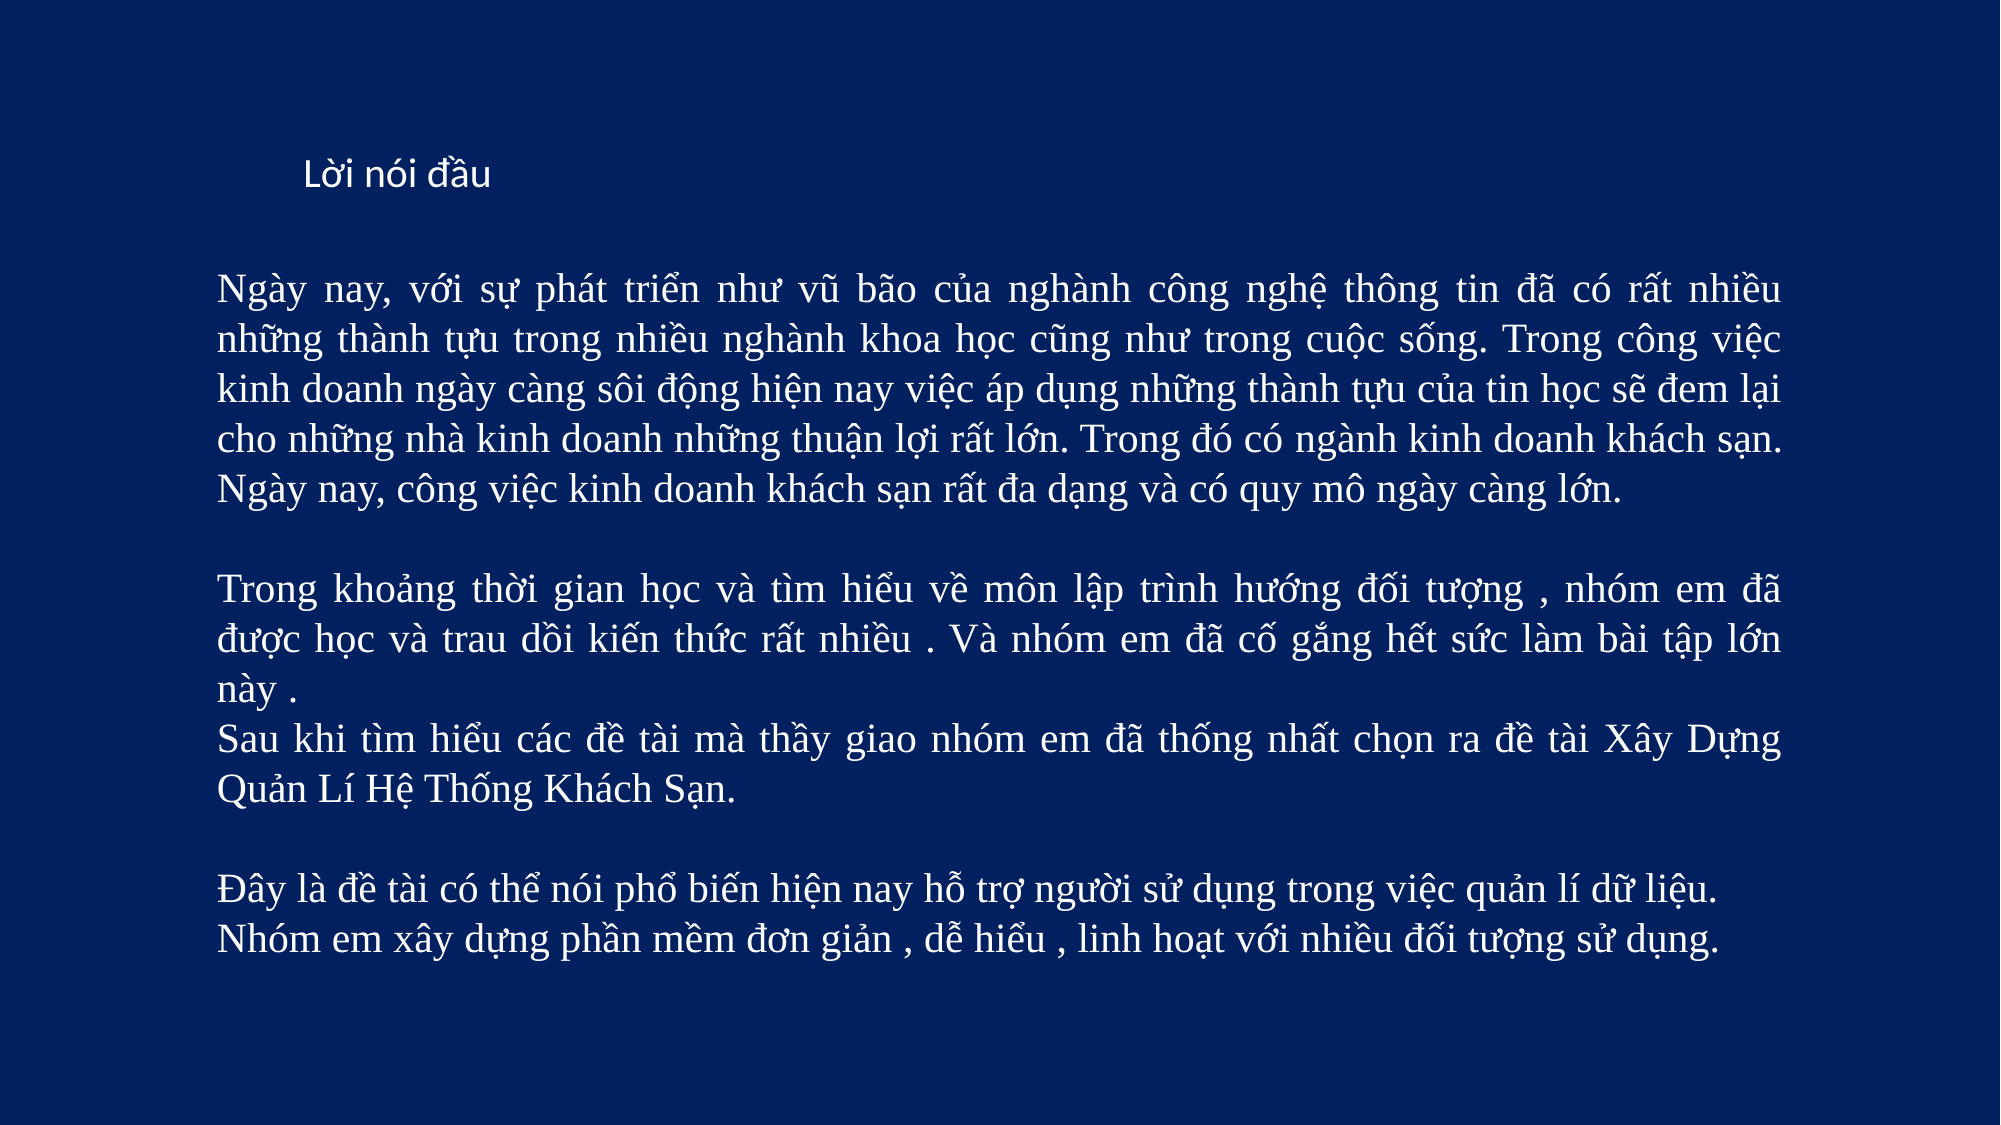

Lời nói đầu
Ngày nay, với sự phát triển như vũ bão của nghành công nghệ thông tin đã có rất nhiều những thành tựu trong nhiều nghành khoa học cũng như trong cuộc sống. Trong công việc kinh doanh ngày càng sôi động hiện nay việc áp dụng những thành tựu của tin học sẽ đem lại cho những nhà kinh doanh những thuận lợi rất lớn. Trong đó có ngành kinh doanh khách sạn. Ngày nay, công việc kinh doanh khách sạn rất đa dạng và có quy mô ngày càng lớn.

Trong khoảng thời gian học và tìm hiểu về môn lập trình hướng đối tượng , nhóm em đã được học và trau dồi kiến thức rất nhiều . Và nhóm em đã cố gắng hết sức làm bài tập lớn này .
Sau khi tìm hiểu các đề tài mà thầy giao nhóm em đã thống nhất chọn ra đề tài Xây Dựng Quản Lí Hệ Thống Khách Sạn.

Đây là đề tài có thể nói phổ biến hiện nay hỗ trợ người sử dụng trong việc quản lí dữ liệu.
Nhóm em xây dựng phần mềm đơn giản , dễ hiểu , linh hoạt với nhiều đối tượng sử dụng.